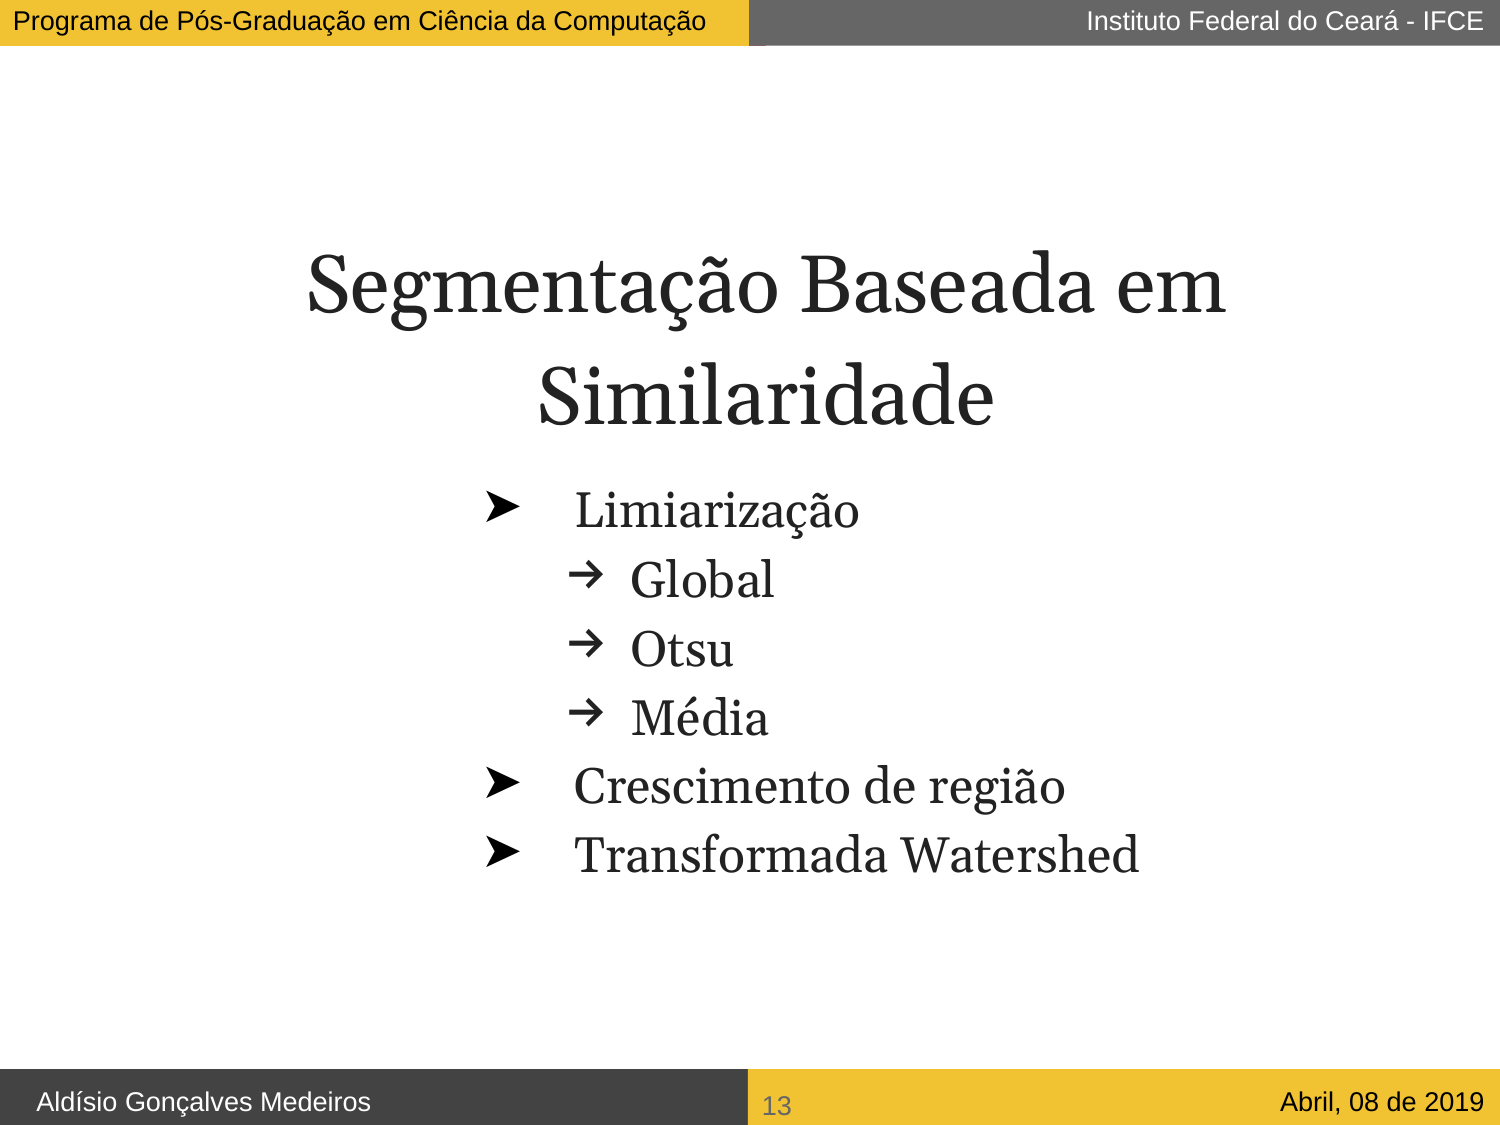

Segmentação Baseada em Similaridade

Limiarização
Global
Otsu
Média
Crescimento de região
Transformada Watershed
13